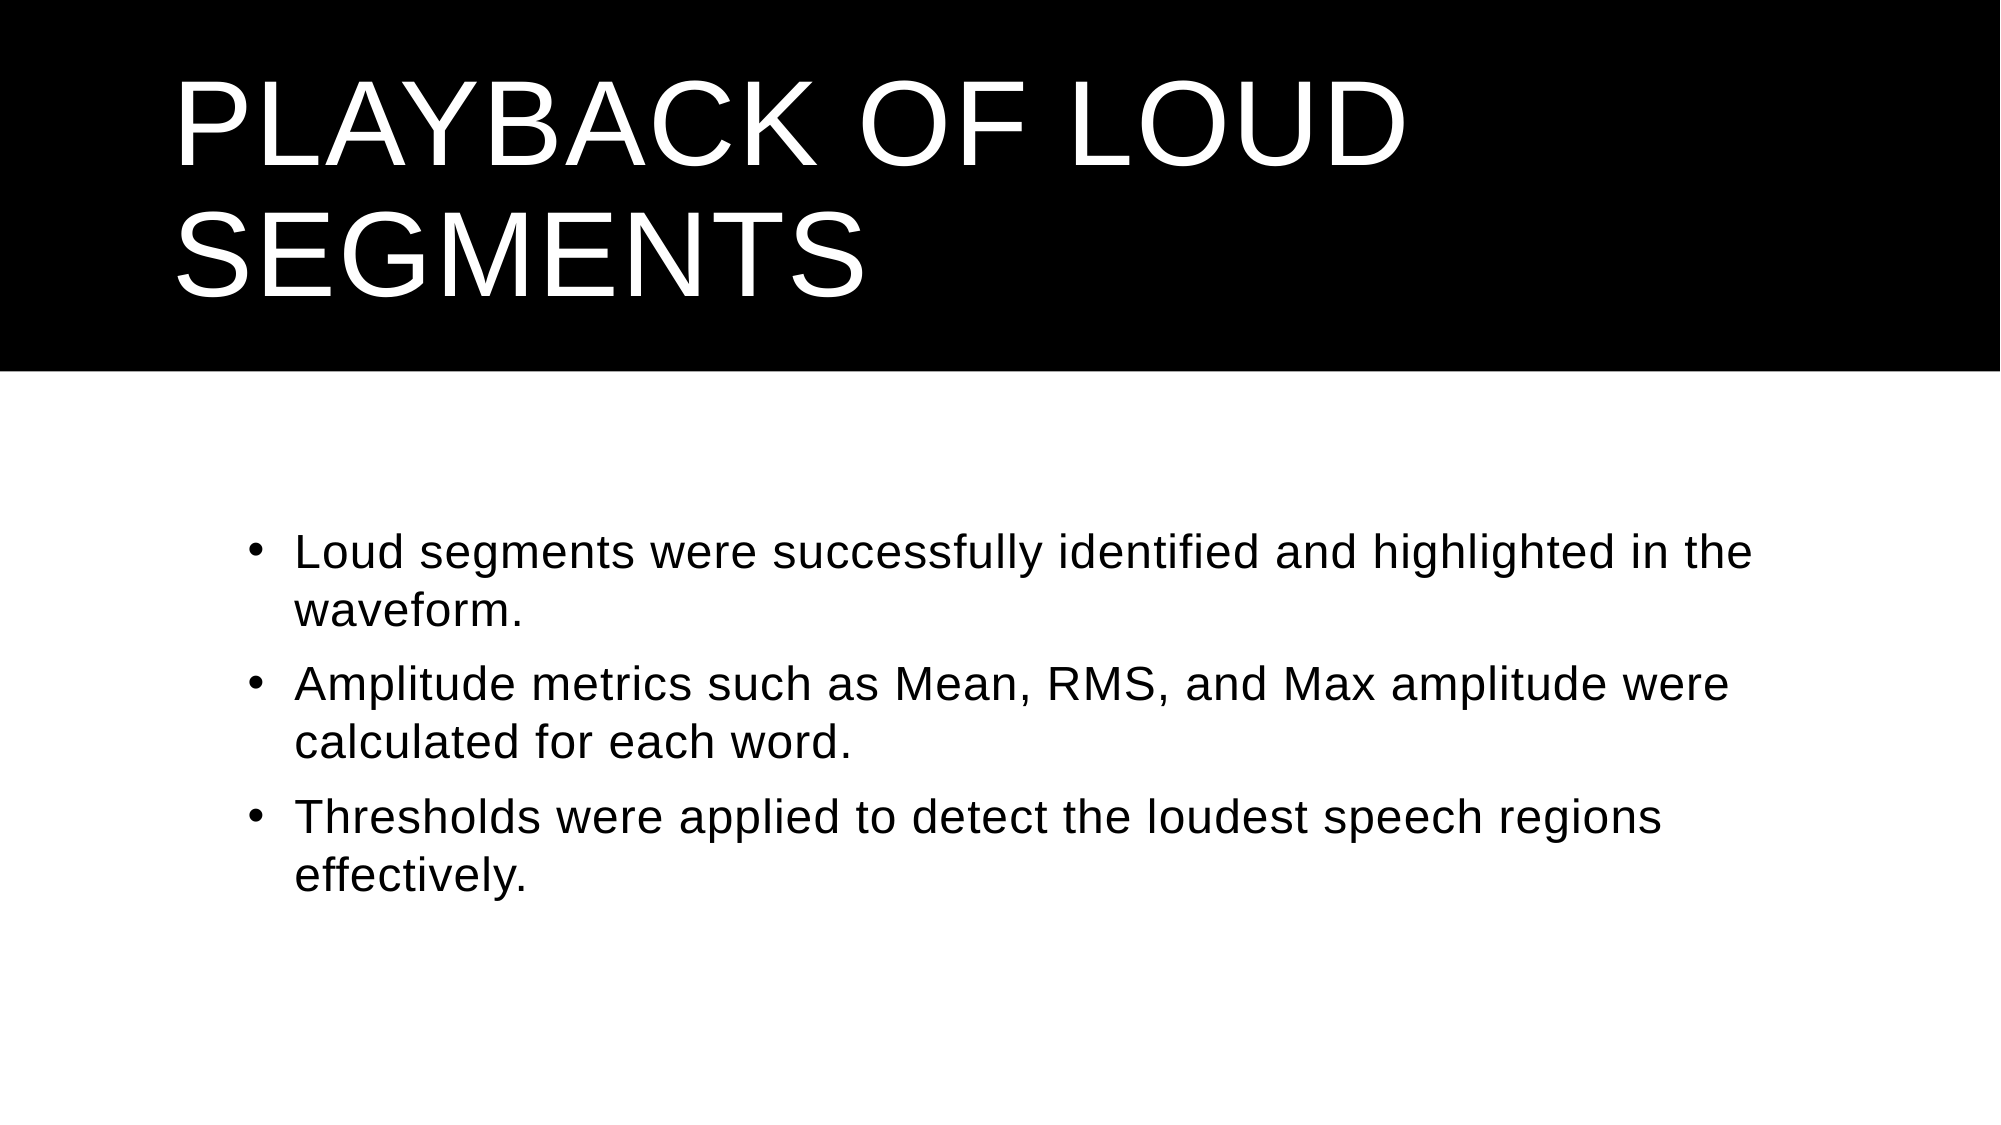

# Playback of loud segments

Loud segments were successfully identified and highlighted in the waveform.
Amplitude metrics such as Mean, RMS, and Max amplitude were calculated for each word.
Thresholds were applied to detect the loudest speech regions effectively.